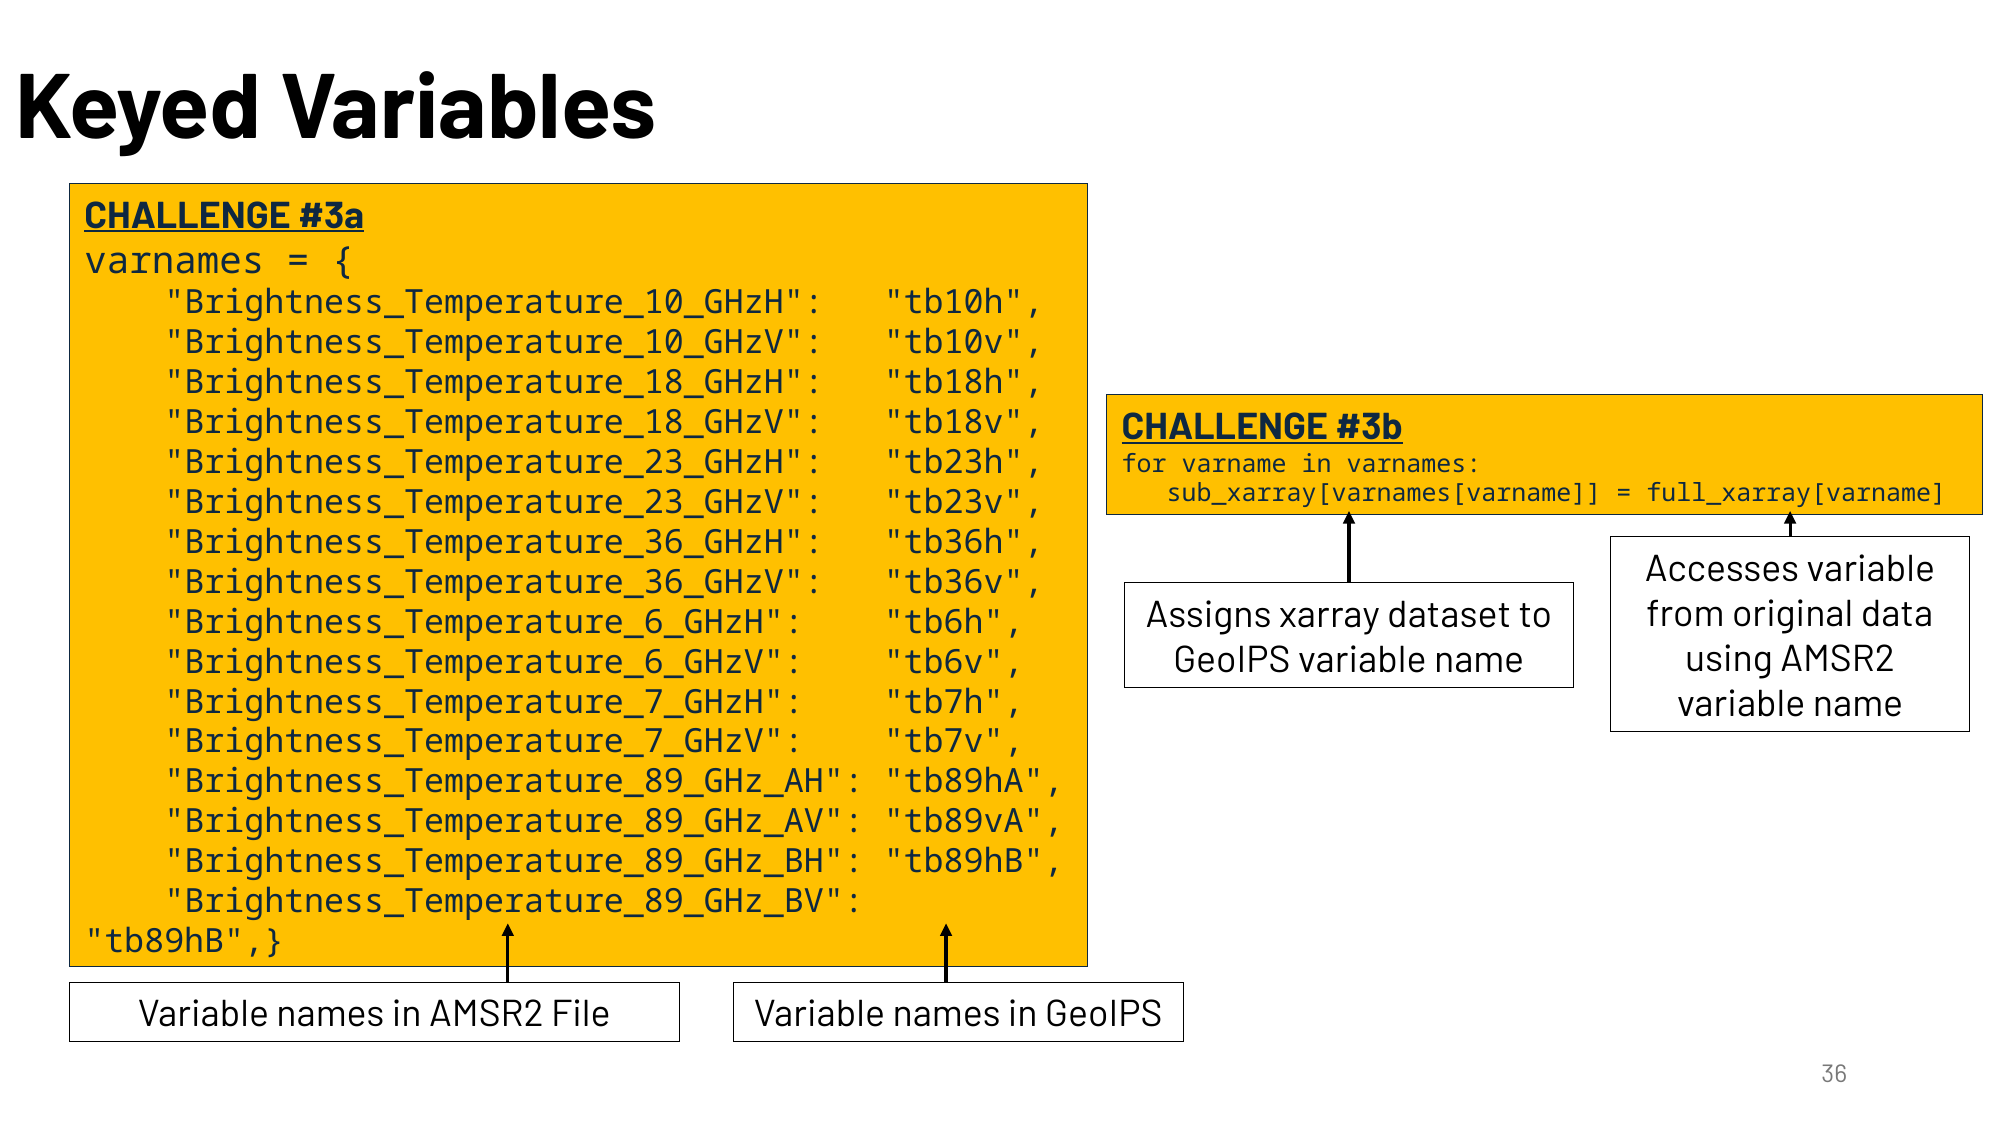

# Keyed Variables
CHALLENGE #3a
varnames = {
    "Brightness_Temperature_10_GHzH":   "tb10h",
    "Brightness_Temperature_10_GHzV":   "tb10v",
    "Brightness_Temperature_18_GHzH":   "tb18h",
    "Brightness_Temperature_18_GHzV":   "tb18v",
    "Brightness_Temperature_23_GHzH":   "tb23h",
    "Brightness_Temperature_23_GHzV":   "tb23v",
    "Brightness_Temperature_36_GHzH":   "tb36h",
    "Brightness_Temperature_36_GHzV":   "tb36v",
    "Brightness_Temperature_6_GHzH":    "tb6h",
    "Brightness_Temperature_6_GHzV":    "tb6v",
    "Brightness_Temperature_7_GHzH":    "tb7h",
    "Brightness_Temperature_7_GHzV":    "tb7v",
    "Brightness_Temperature_89_GHz_AH": "tb89hA",
    "Brightness_Temperature_89_GHz_AV": "tb89vA",
    "Brightness_Temperature_89_GHz_BH": "tb89hB",
    "Brightness_Temperature_89_GHz_BV": "tb89hB",}
CHALLENGE #3b
for varname in varnames:
   sub_xarray[varnames[varname]] = full_xarray[varname]
Accesses variable from original data using AMSR2 variable name
Assigns xarray dataset to GeoIPS variable name
Variable names in AMSR2 File
Variable names in GeoIPS
36